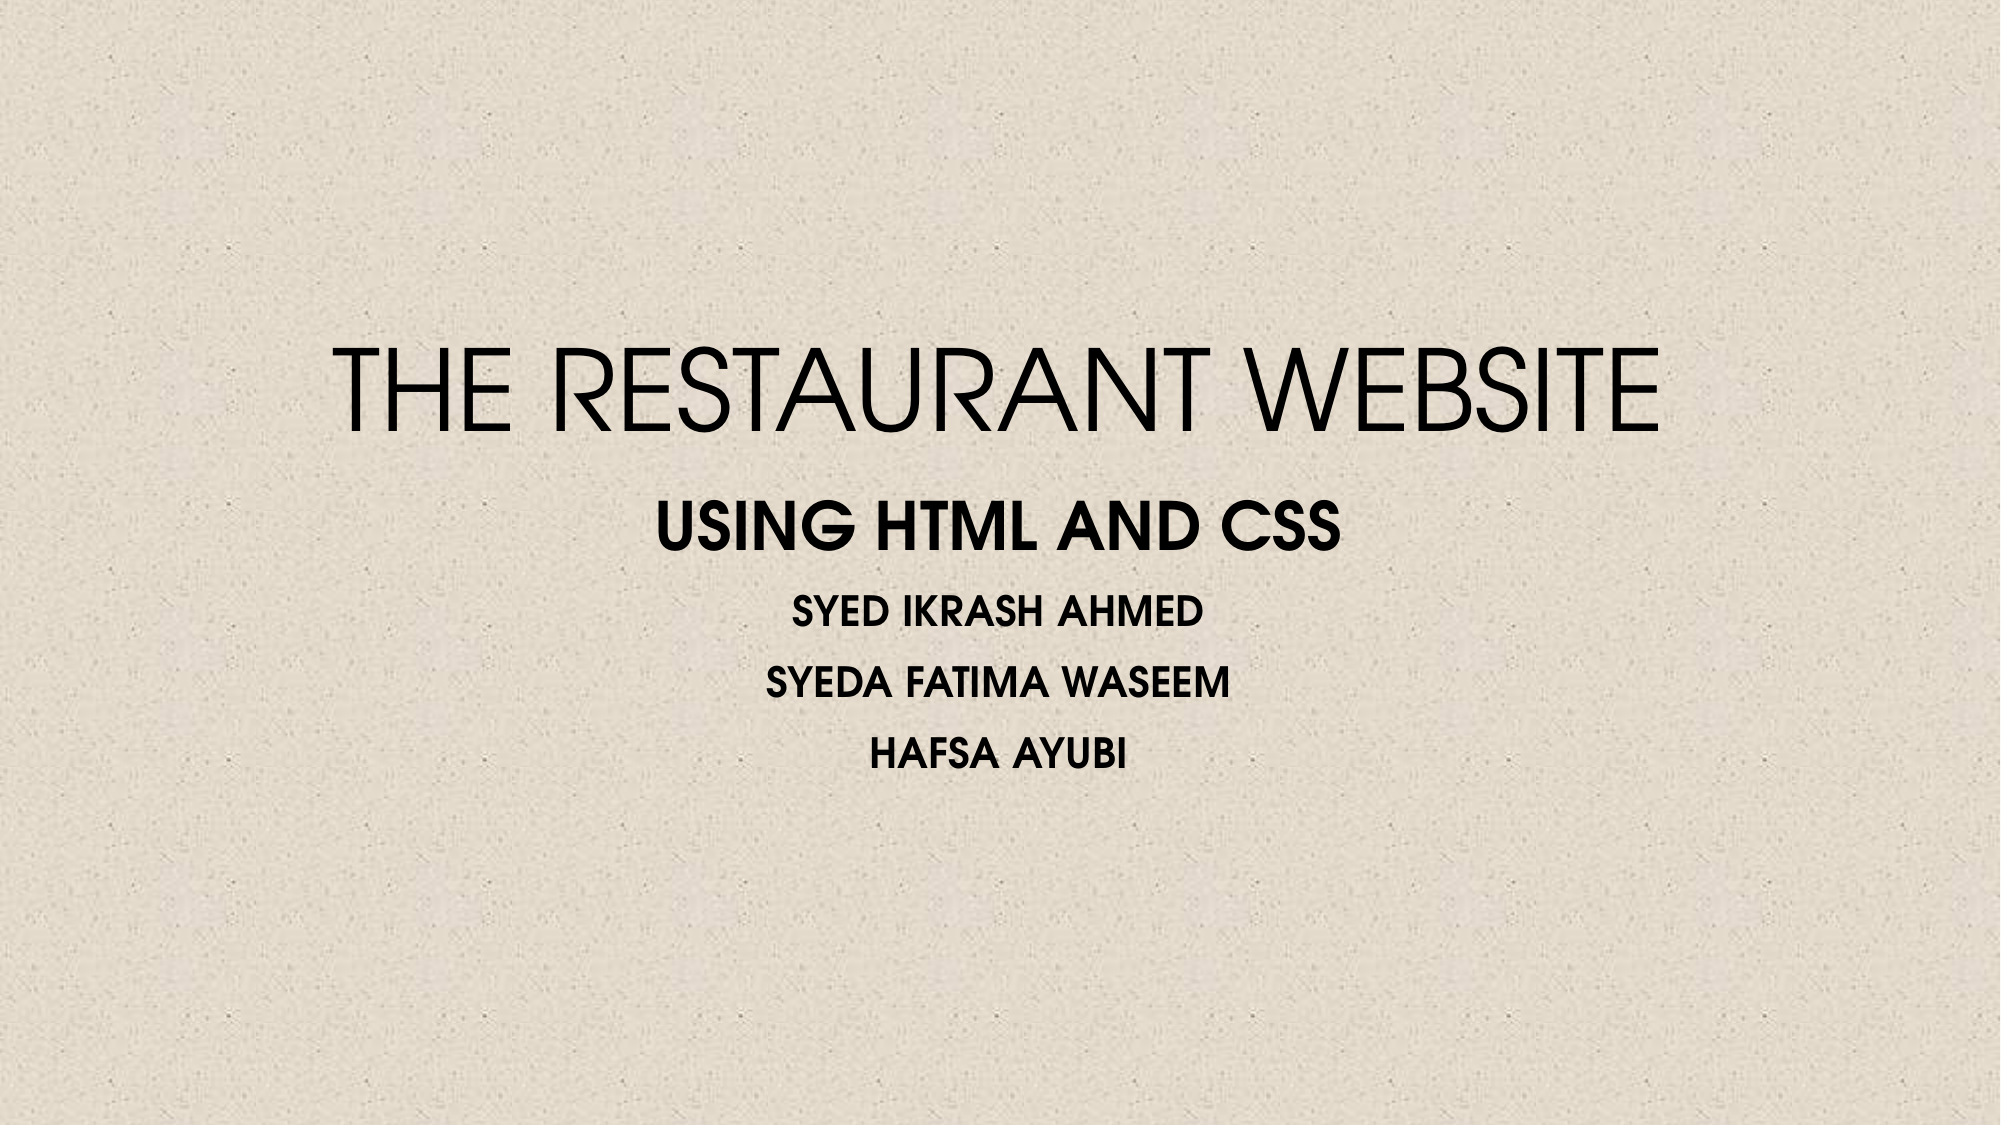

# The restaurant website
using html and css
Syed ikrash ahmed
Syeda Fatima waseem
Hafsa ayubi